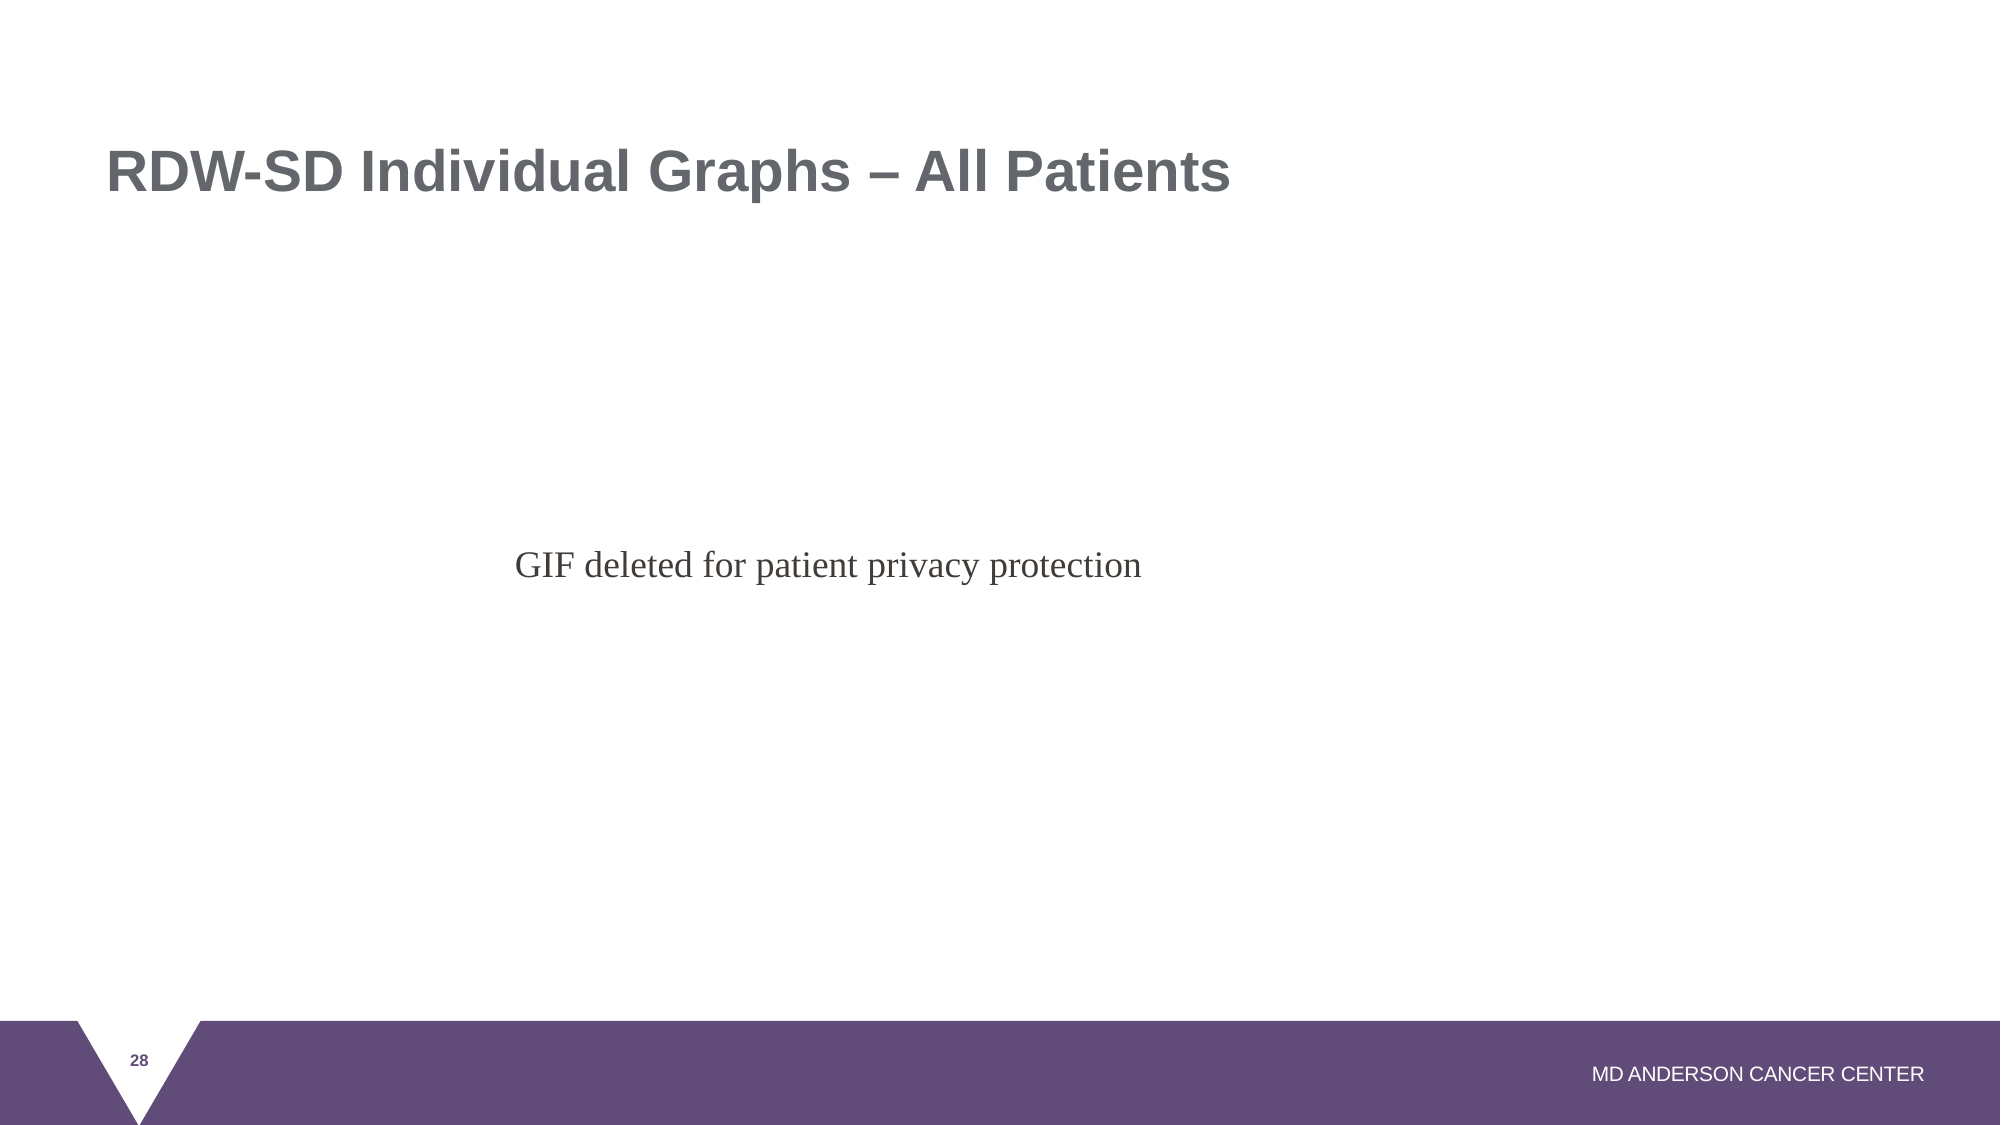

# RDW-SD Individual Graphs – All Patients

GIF deleted for patient privacy protection
28